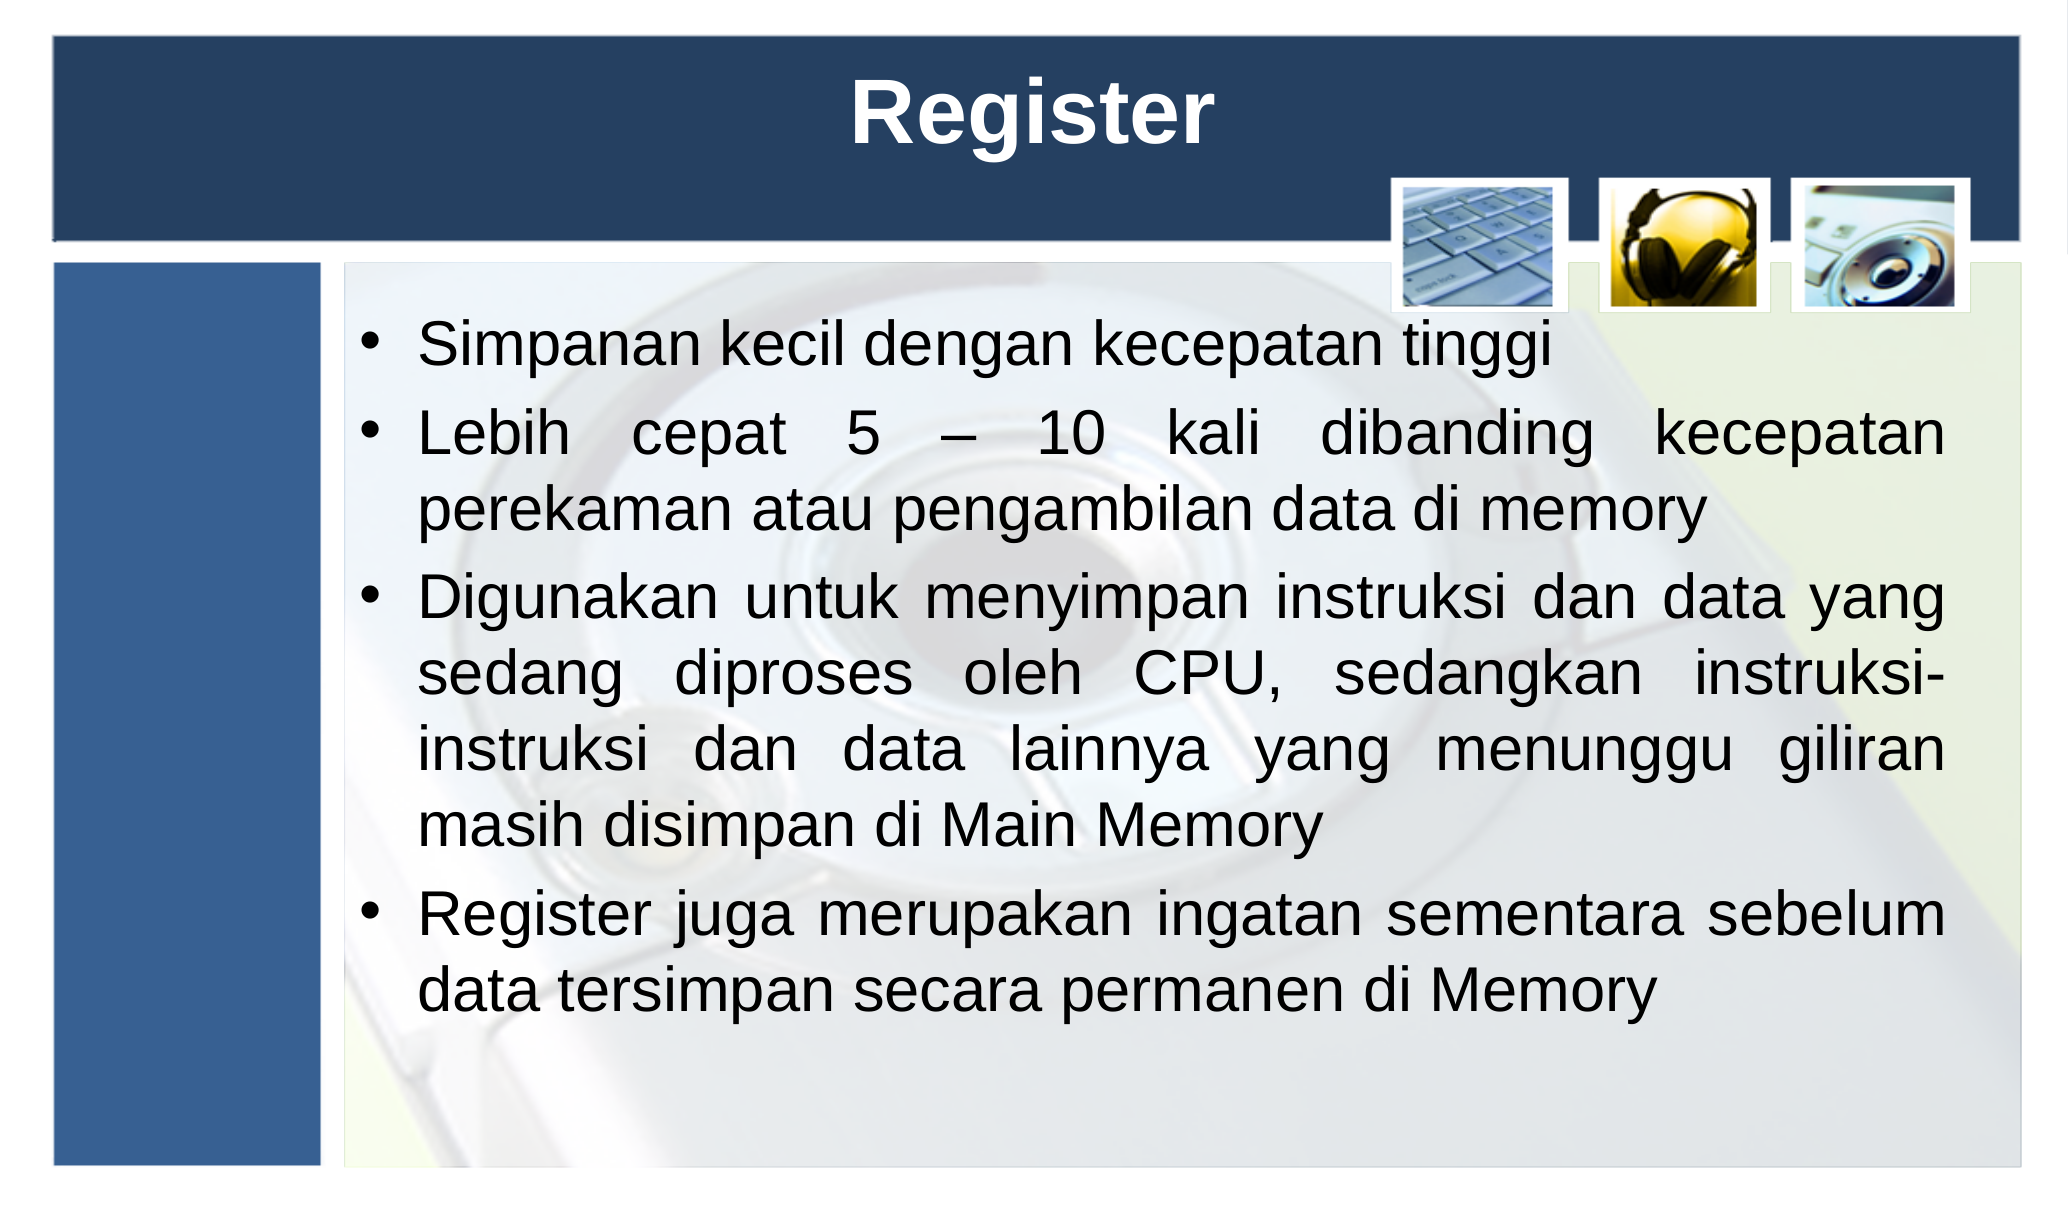

# Register
Simpanan kecil dengan kecepatan tinggi
Lebih cepat 5 – 10 kali dibanding kecepatan perekaman atau pengambilan data di memory
Digunakan untuk menyimpan instruksi dan data yang sedang diproses oleh CPU, sedangkan instruksi-instruksi dan data lainnya yang menunggu giliran masih disimpan di Main Memory
Register juga merupakan ingatan sementara sebelum data tersimpan secara permanen di Memory